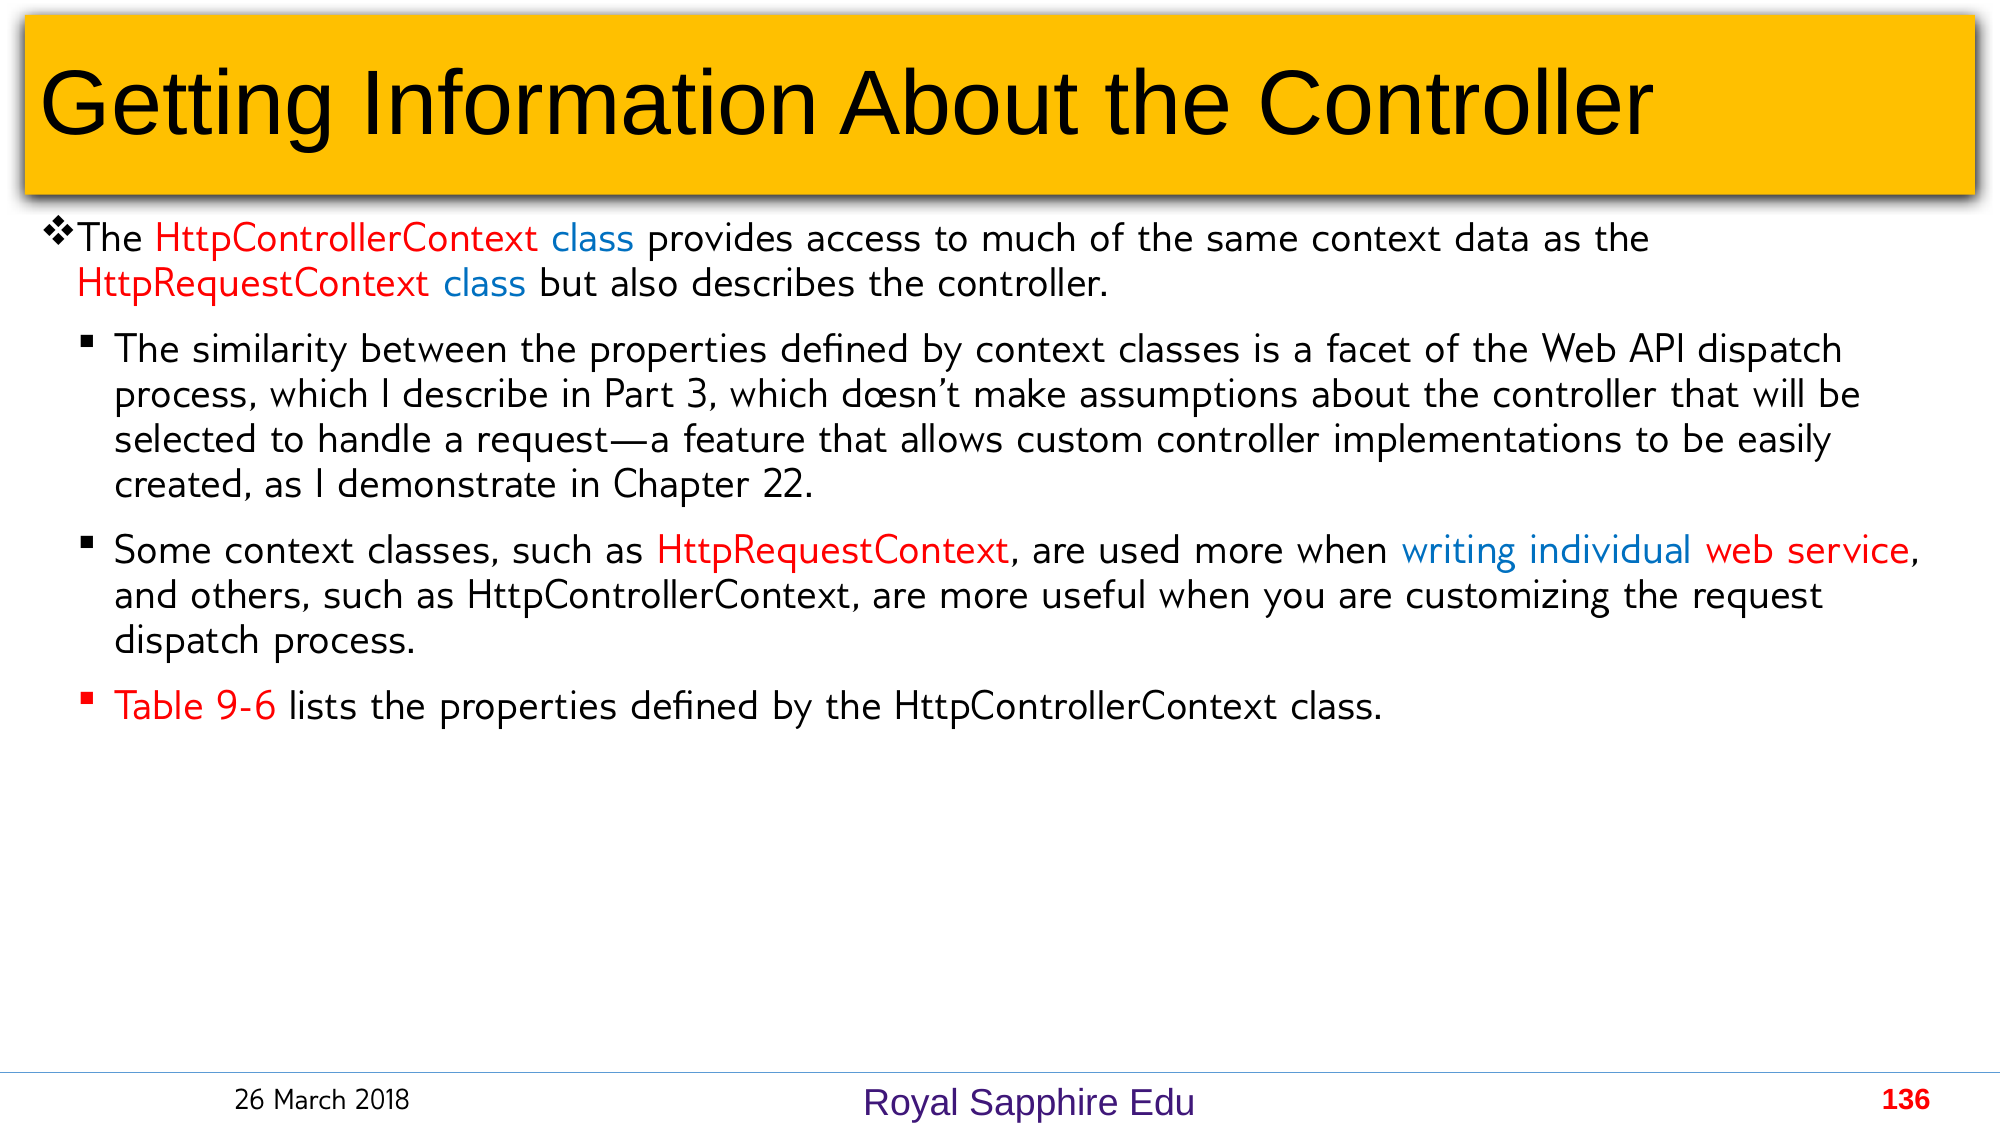

# Getting Information About the Controller
The HttpControllerContext class provides access to much of the same context data as the HttpRequestContext class but also describes the controller.
The similarity between the properties defined by context classes is a facet of the Web API dispatch process, which I describe in Part 3, which doesn’t make assumptions about the controller that will be selected to handle a request—a feature that allows custom controller implementations to be easily created, as I demonstrate in Chapter 22.
Some context classes, such as HttpRequestContext, are used more when writing individual web service, and others, such as HttpControllerContext, are more useful when you are customizing the request dispatch process.
Table 9-6 lists the properties defined by the HttpControllerContext class.
26 March 2018
136